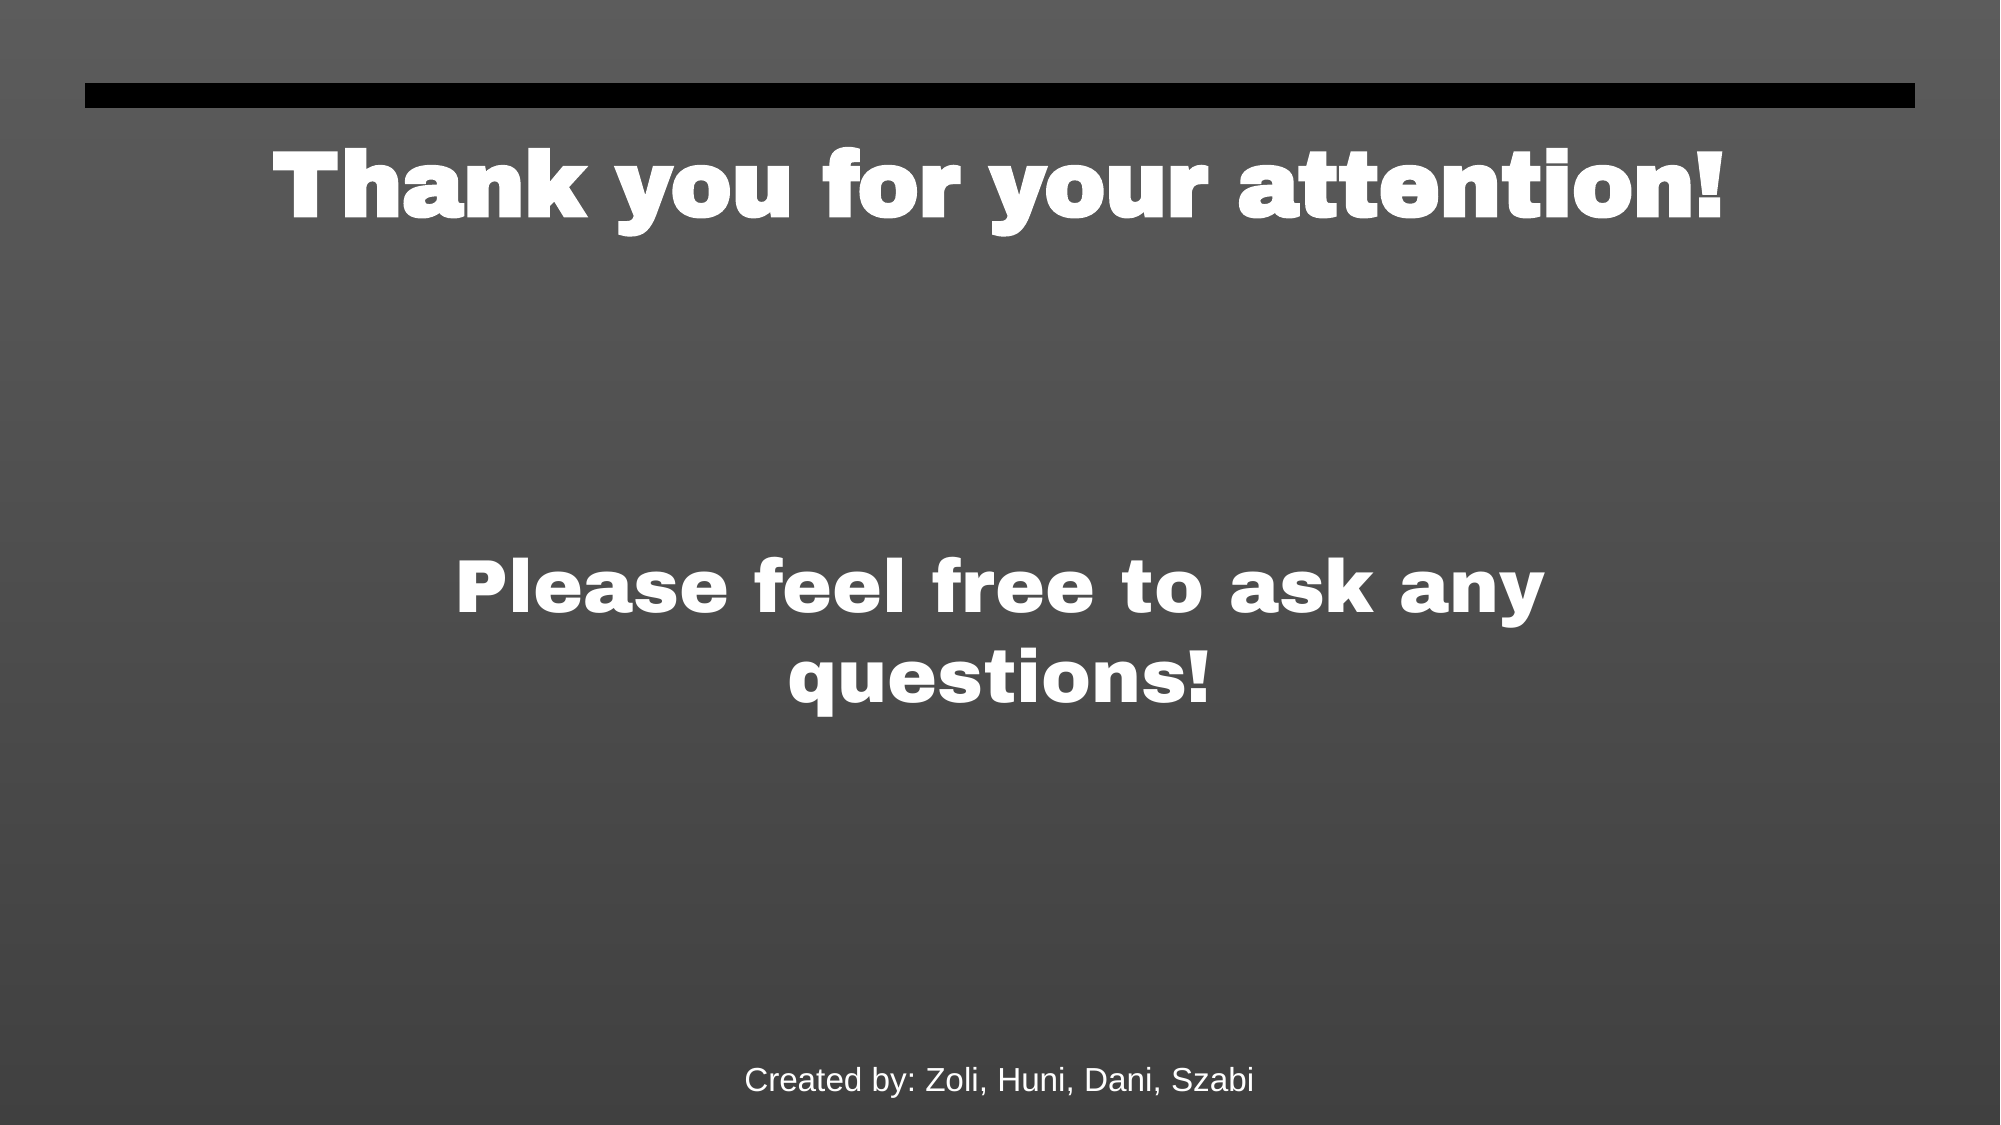

# Thank you for your attention!
Please feel free to ask any questions!
Created by: Zoli, Huni, Dani, Szabi